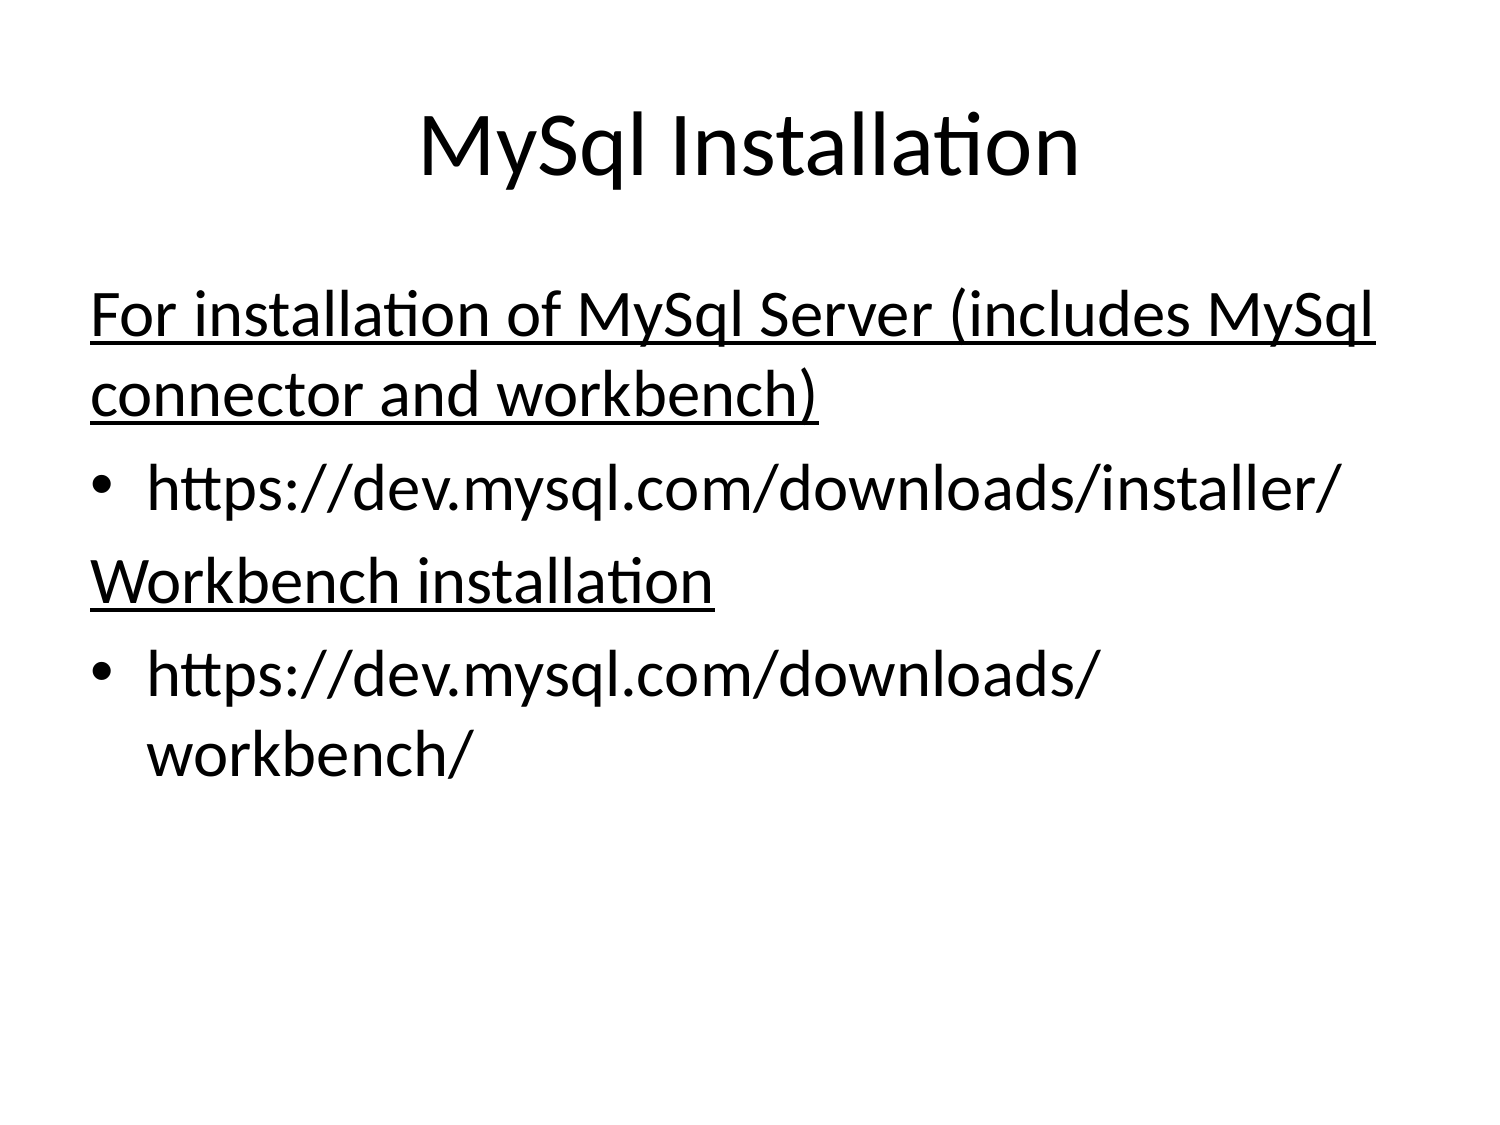

# MySql Installation
For installation of MySql Server (includes MySql connector and workbench)
https://dev.mysql.com/downloads/installer/
Workbench installation
https://dev.mysql.com/downloads/workbench/